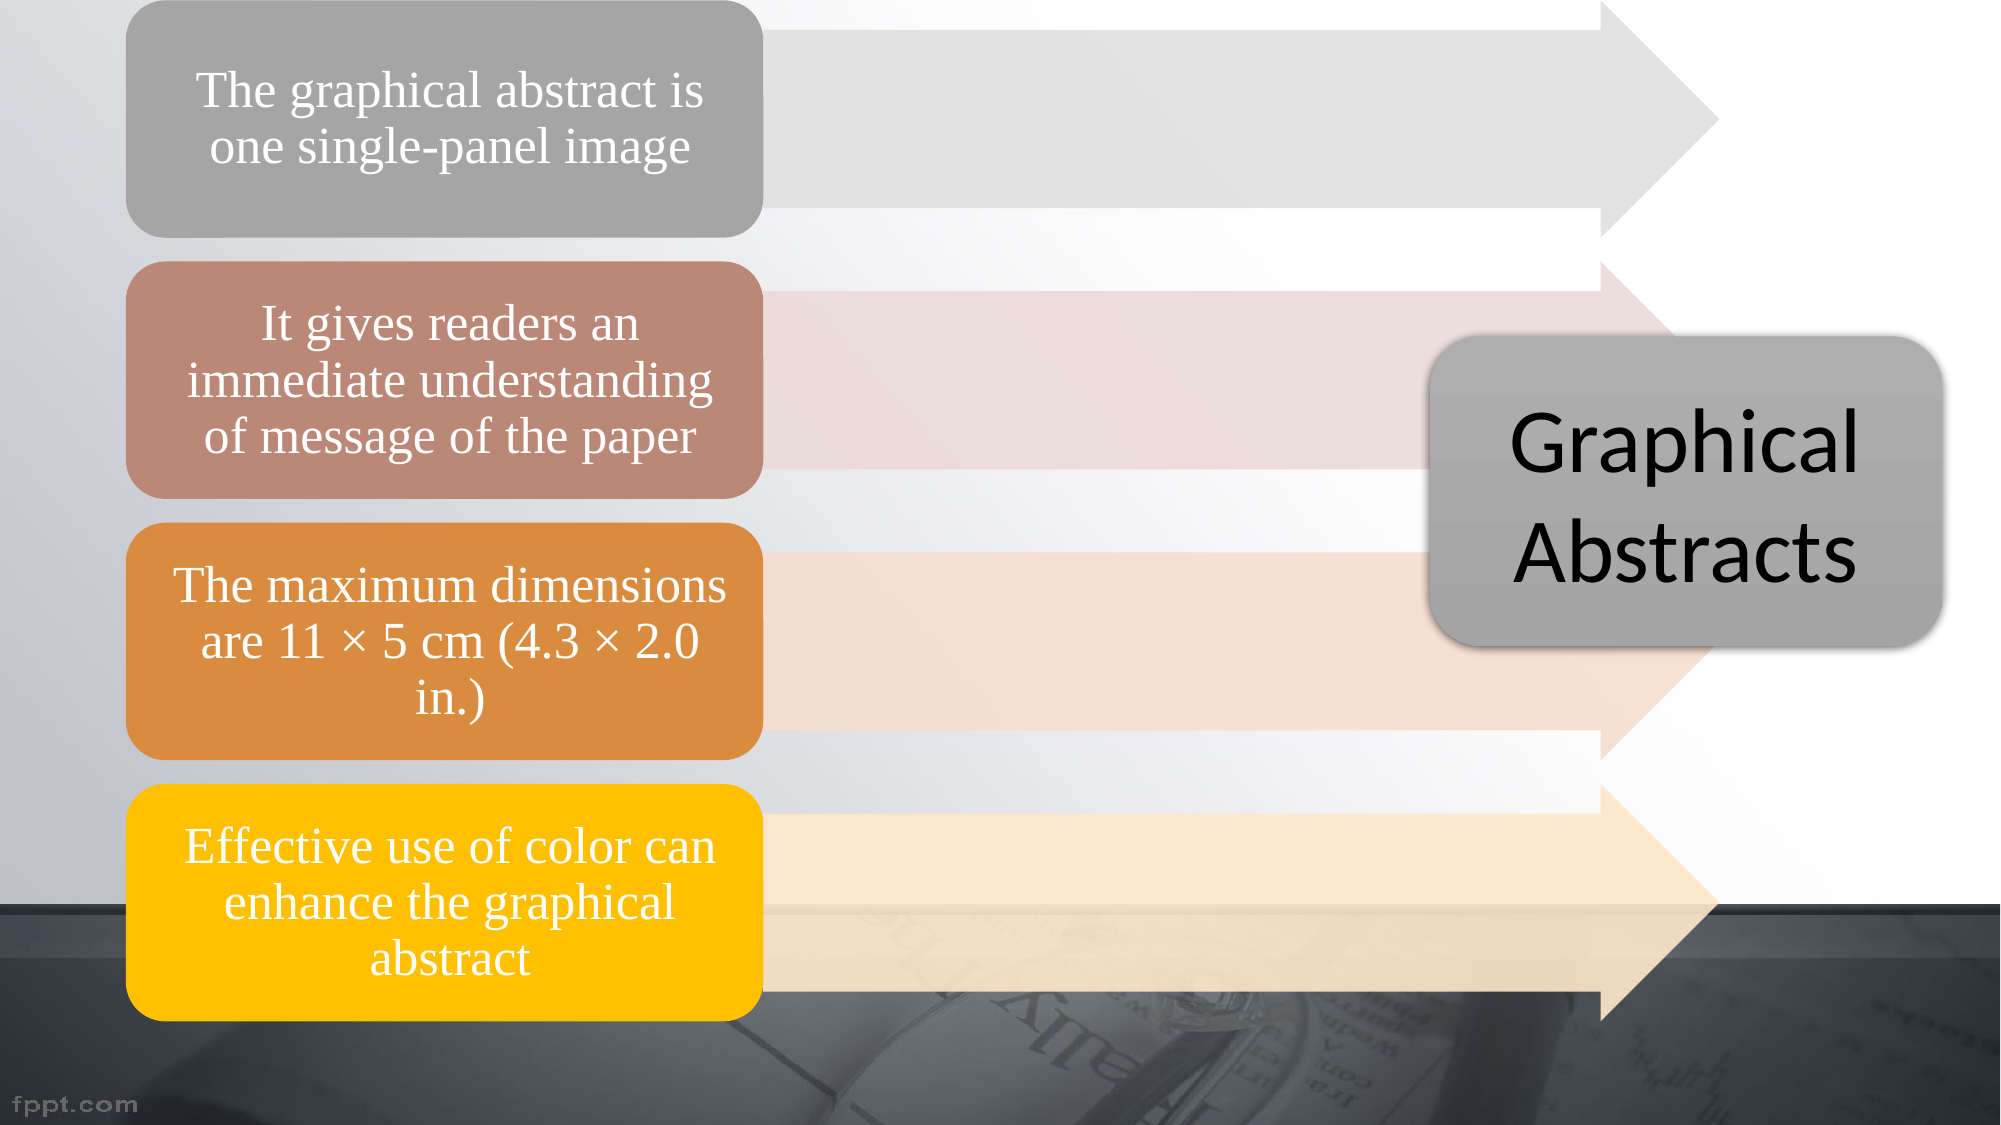

The graphical abstract is one single‐panel image
It gives readers an immediate understanding of message of the paper
The maximum dimensions are 11 × 5 cm (4.3 × 2.0 in.)
Effective use of color can enhance the graphical abstract
Graphical Abstracts